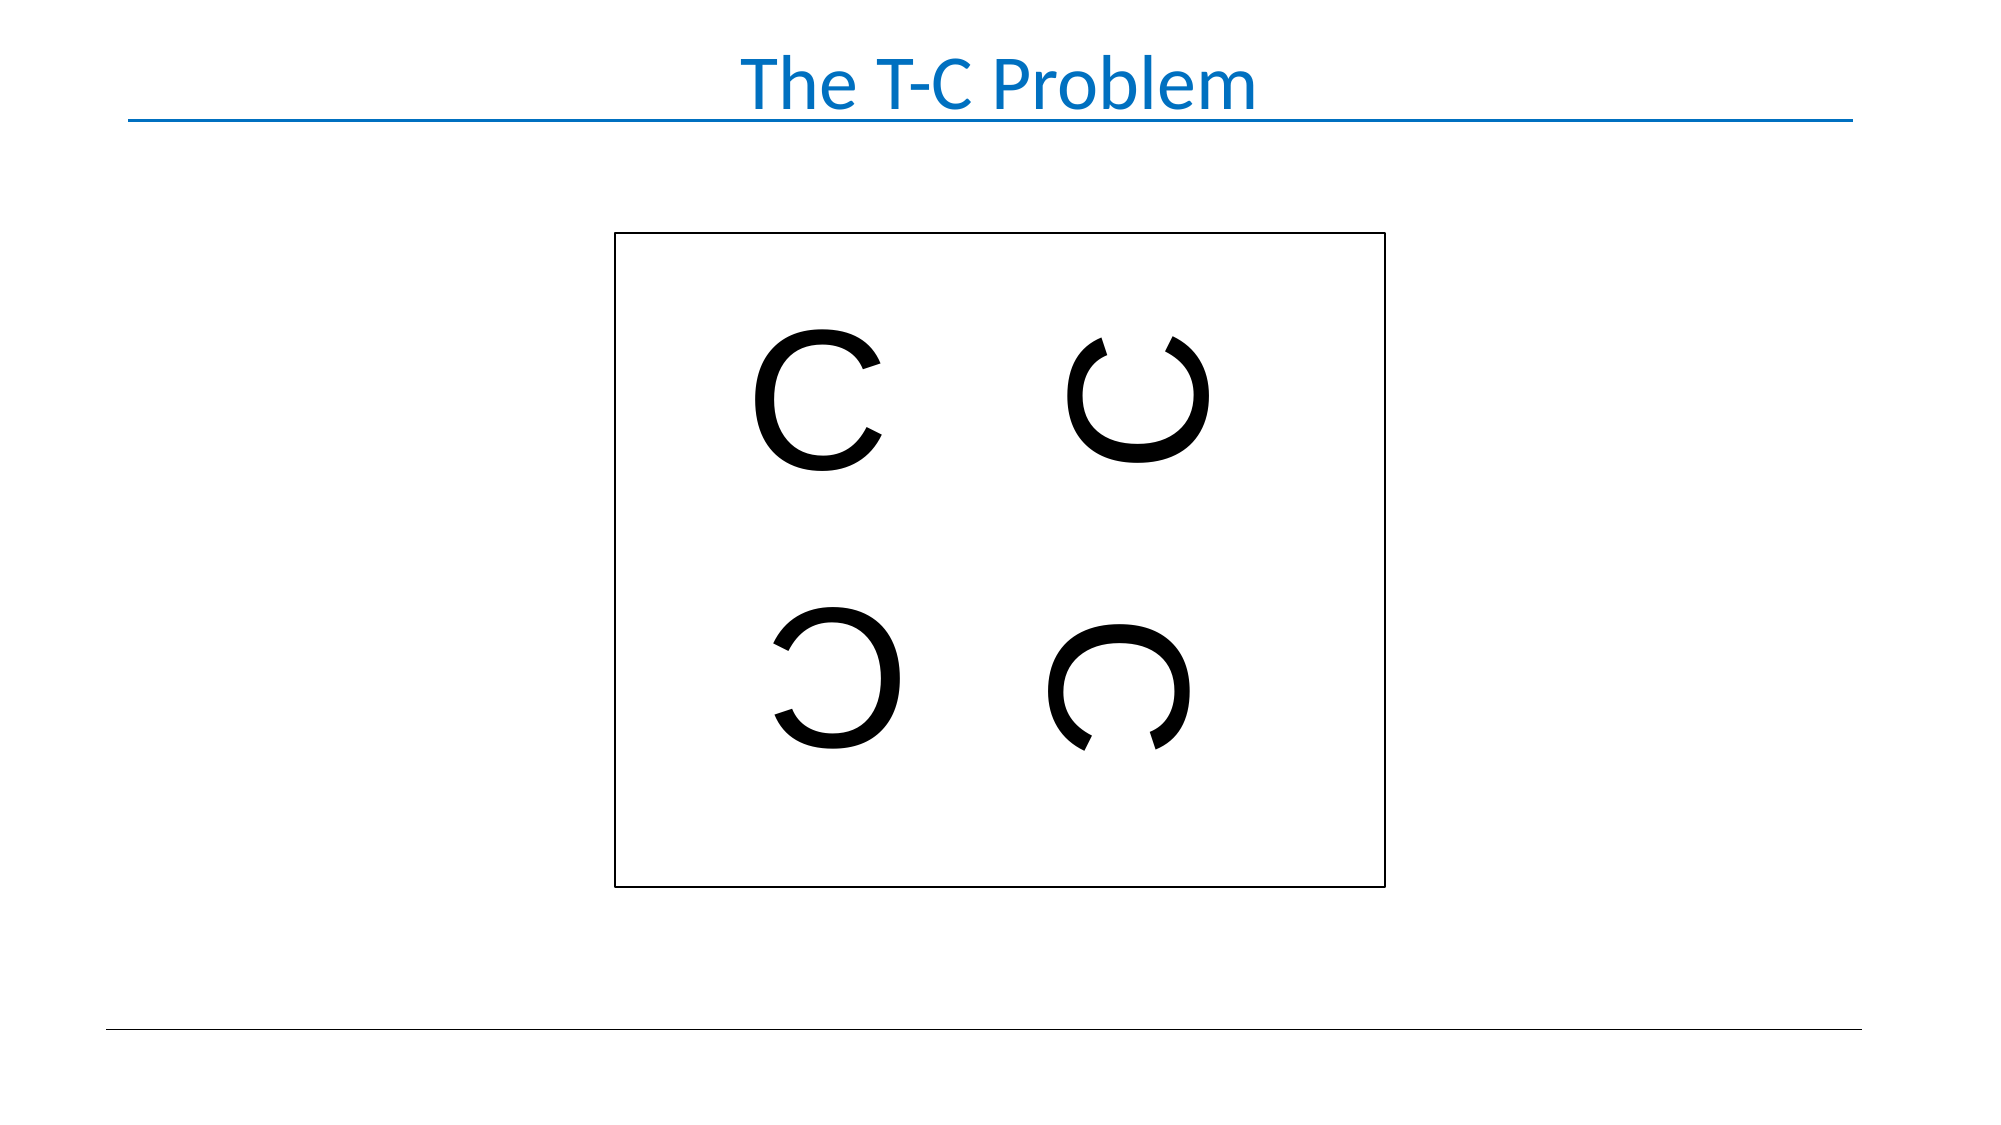

# The T-C Problem

C
C
C
C